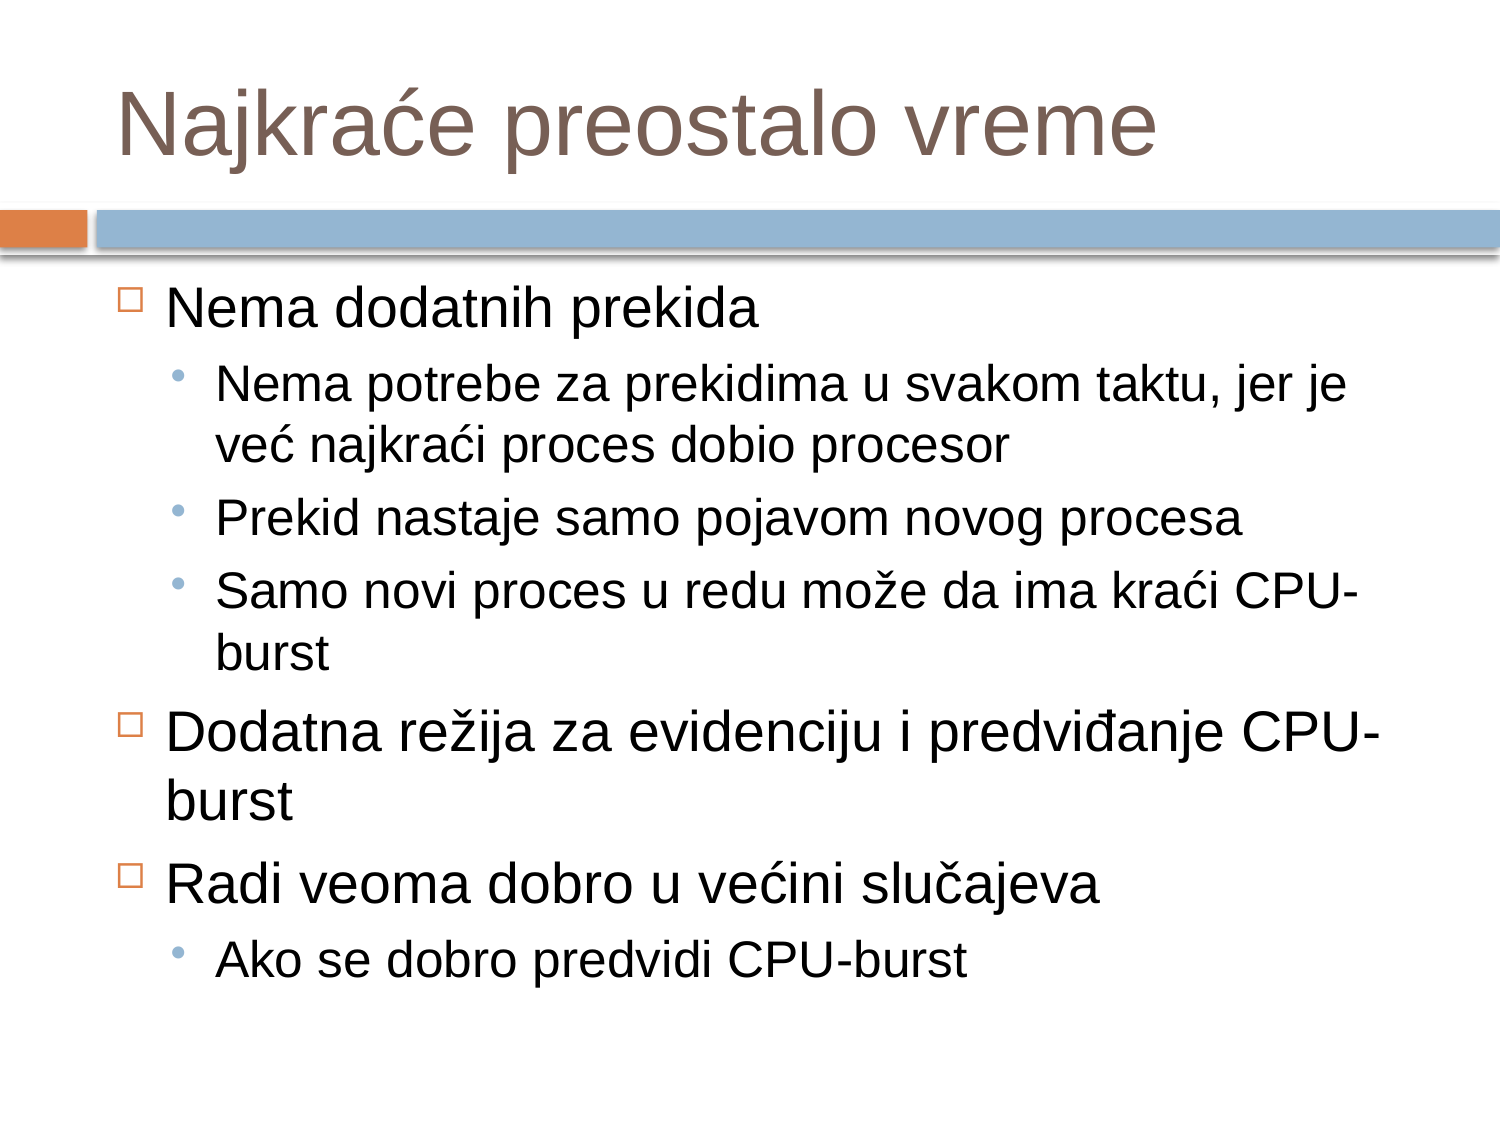

# Najkraće preostalo vreme
Nema dodatnih prekida
Nema potrebe za prekidima u svakom taktu, jer je već najkraći proces dobio procesor
Prekid nastaje samo pojavom novog procesa
Samo novi proces u redu može da ima kraći CPU-burst
Dodatna režija za evidenciju i predviđanje CPU-burst
Radi veoma dobro u većini slučajeva
Ako se dobro predvidi CPU-burst